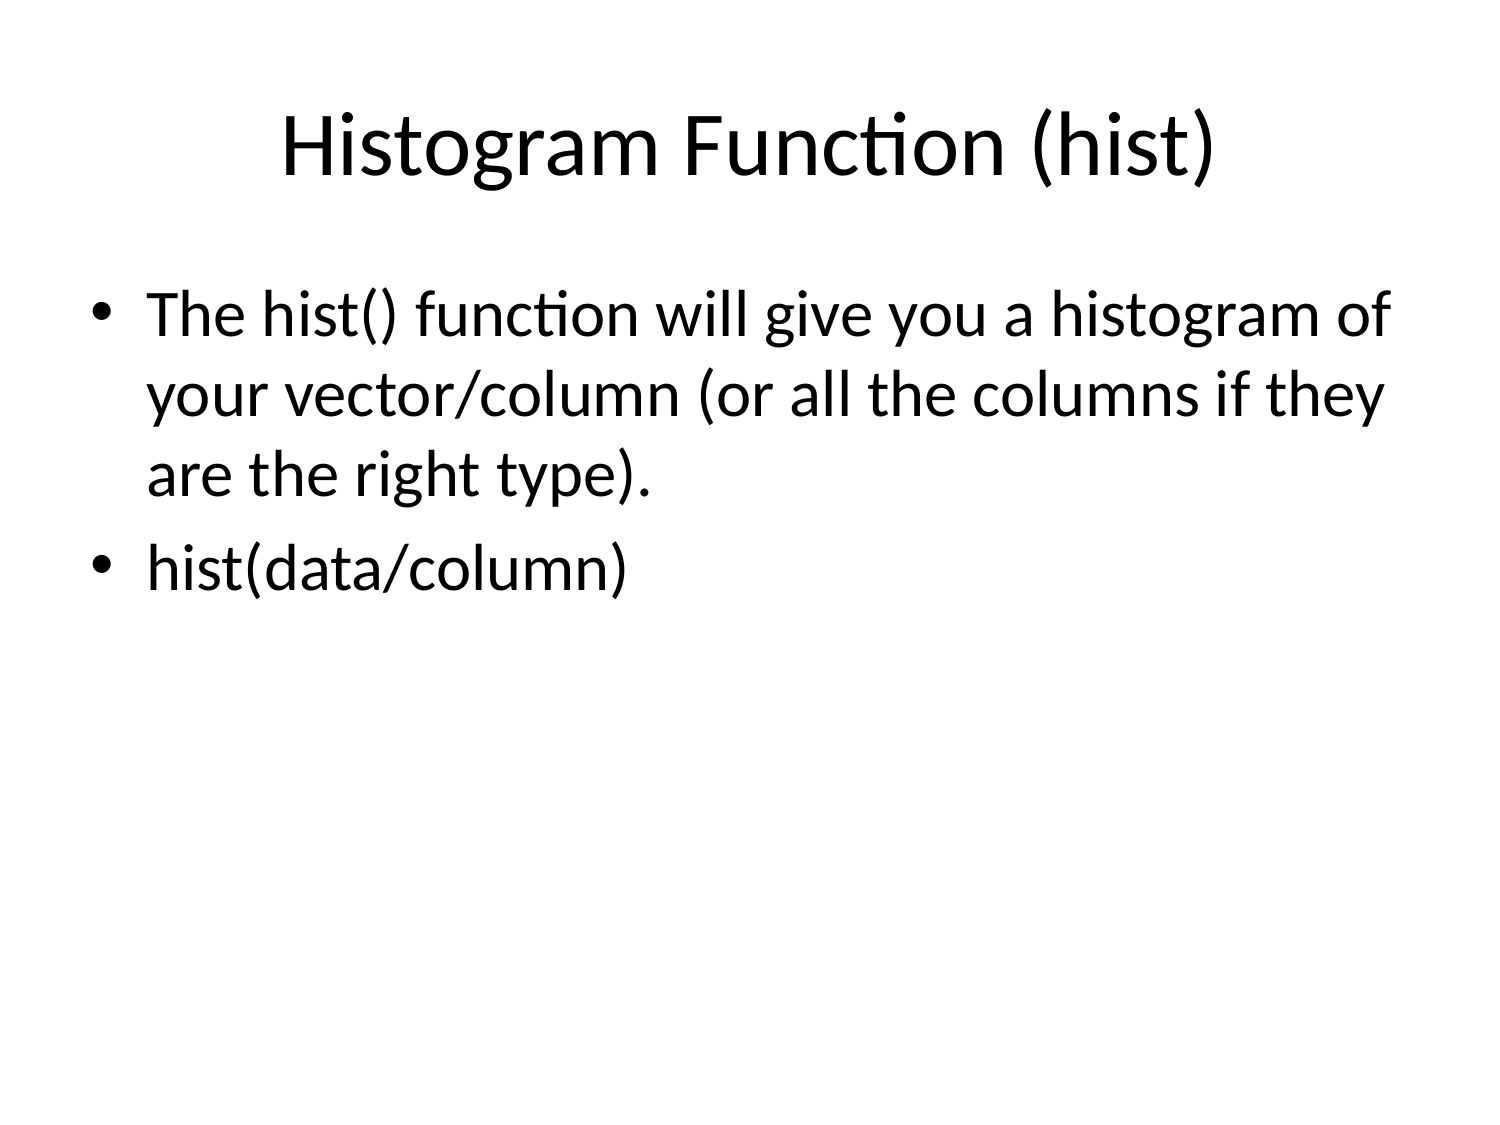

# Histogram Function (hist)
The hist() function will give you a histogram of your vector/column (or all the columns if they are the right type).
hist(data/column)